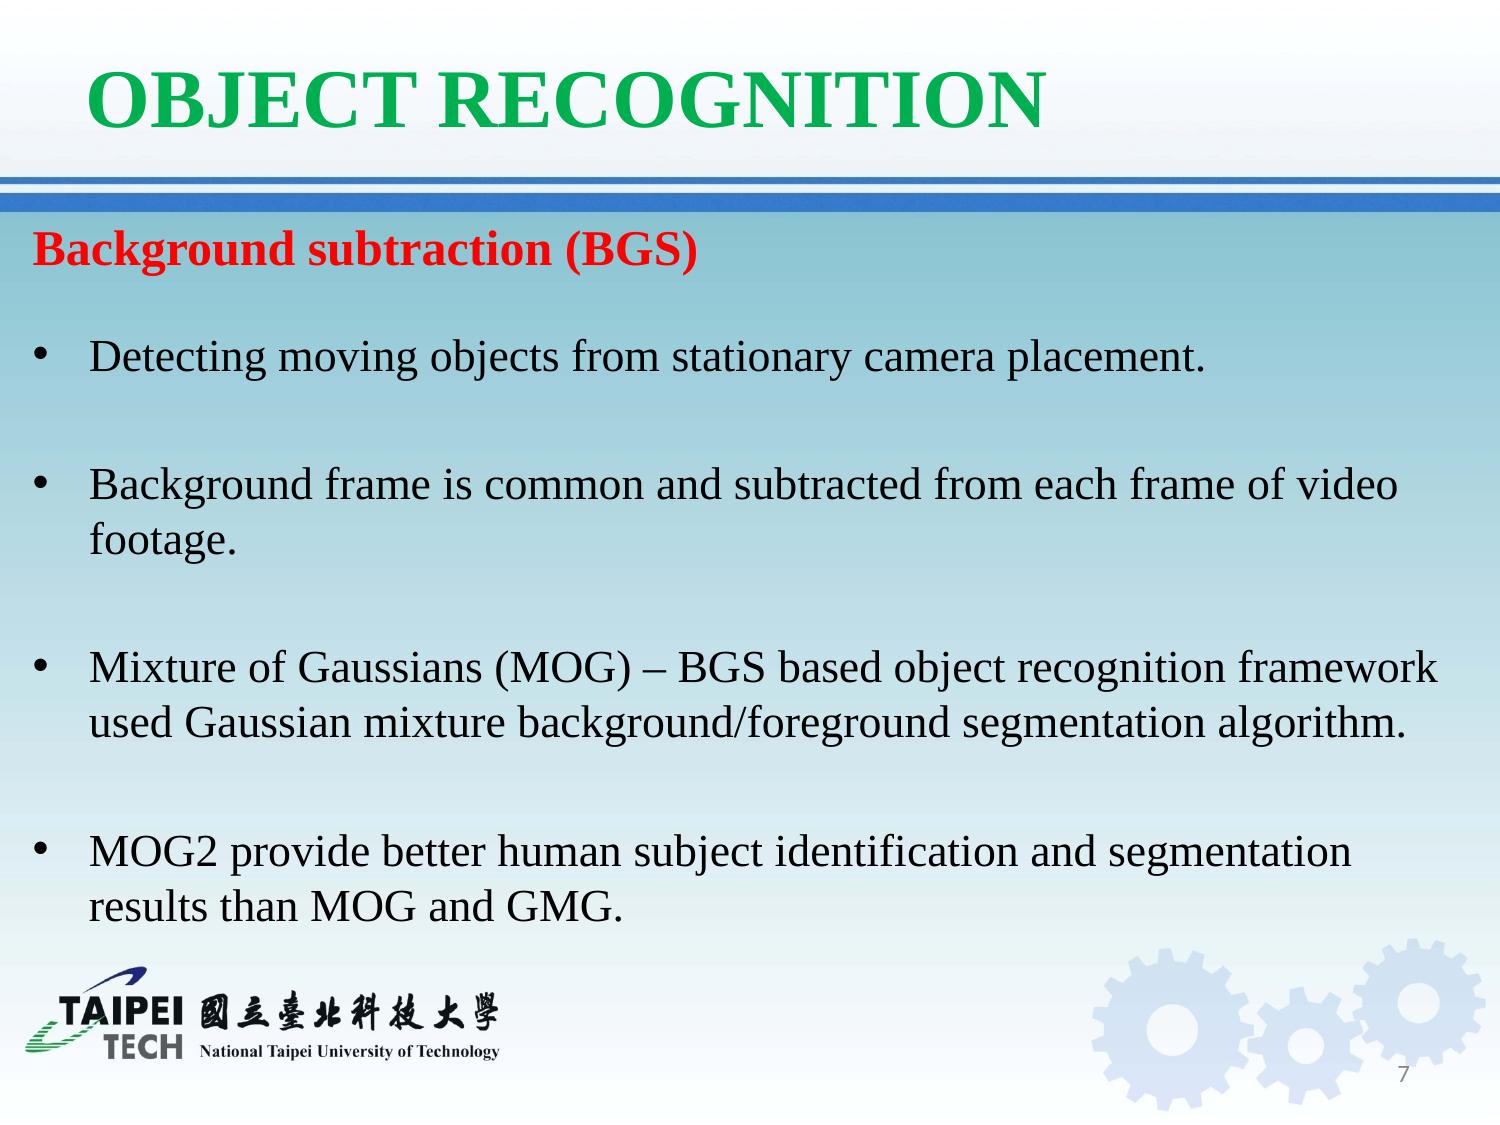

# OBJECT RECOGNITION
Background subtraction (BGS)

Detecting moving objects from stationary camera placement.

Background frame is common and subtracted from each frame of video footage.

Mixture of Gaussians (MOG) – BGS based object recognition framework used Gaussian mixture background/foreground segmentation algorithm.

MOG2 provide better human subject identification and segmentation results than MOG and GMG.
7